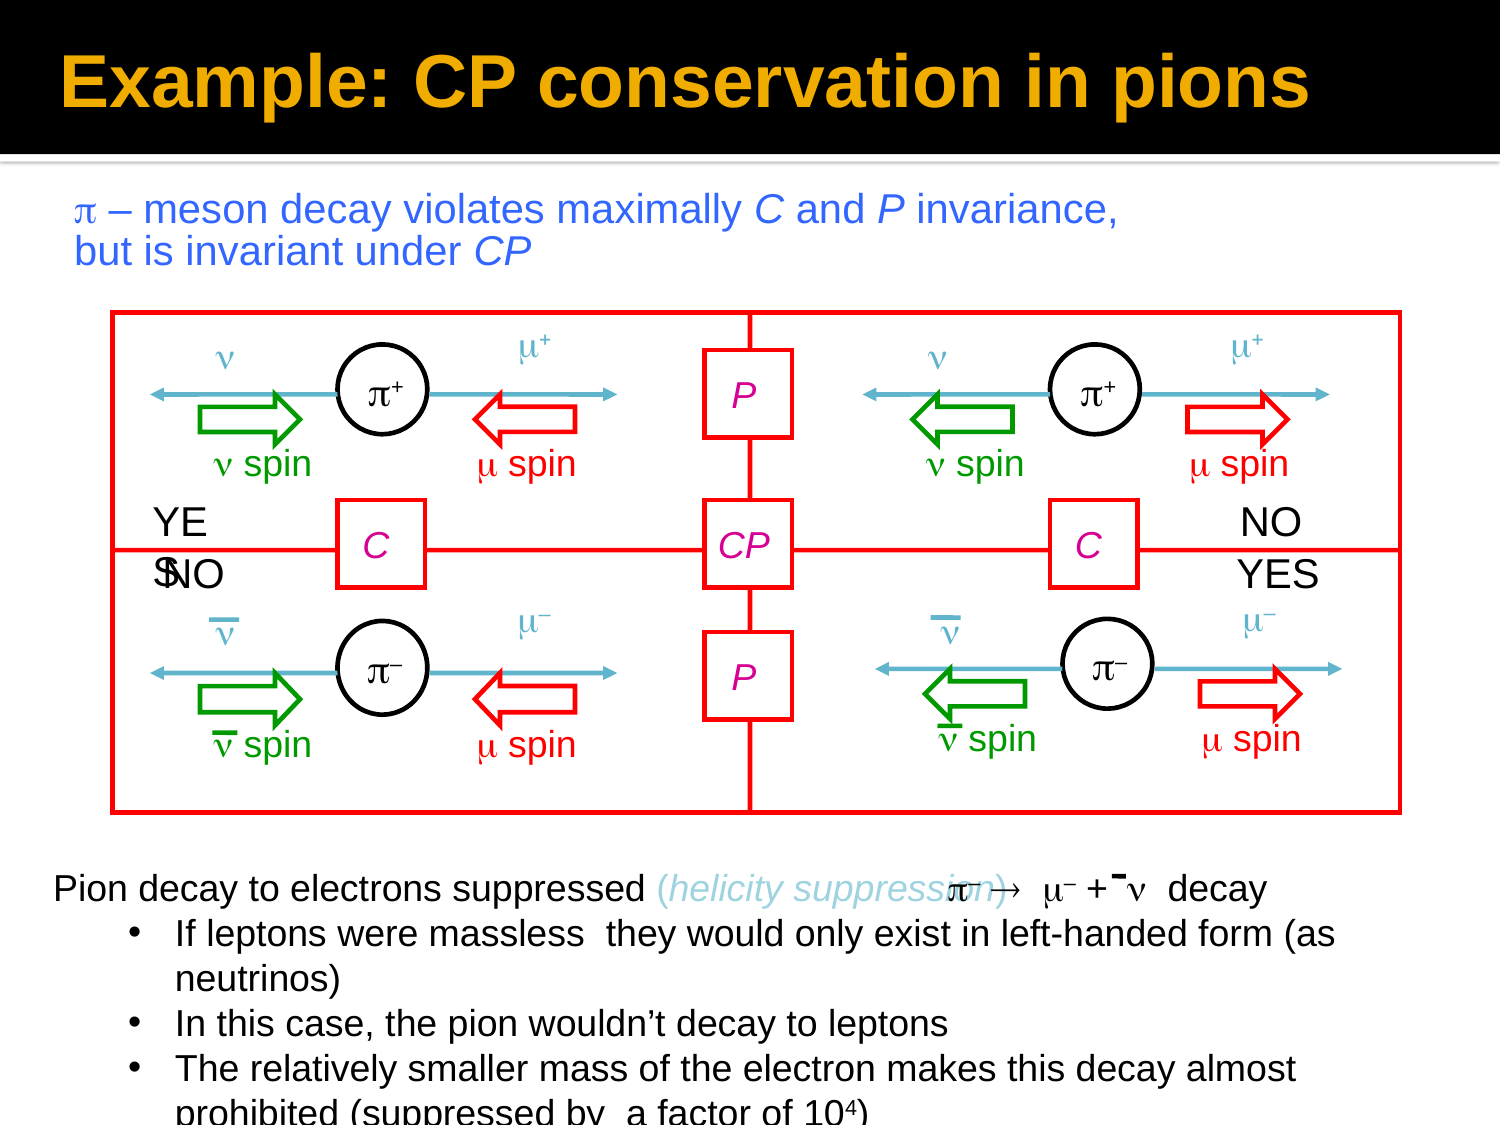

# Example: CP conservation in pions
π – meson decay violates maximally C and P invariance,
but is invariant under CP

μ+

μ+

ν
ν

π+

π+
P

ν spin
μ spin
ν spin
μ spin
YES
NO
C
CP
C
NO
YES

μ–
μ–
ν
ν

π–

π–
P

ν spin
μ spin
ν spin
μ spin

Pion decay to electrons suppressed (helicity suppression)
If leptons were massless  they would only exist in left-handed form (as neutrinos)
In this case, the pion wouldn’t decay to leptons
The relatively smaller mass of the electron makes this decay almost prohibited (suppressed by  a factor of 104)
π– →  μ– + ν  decay